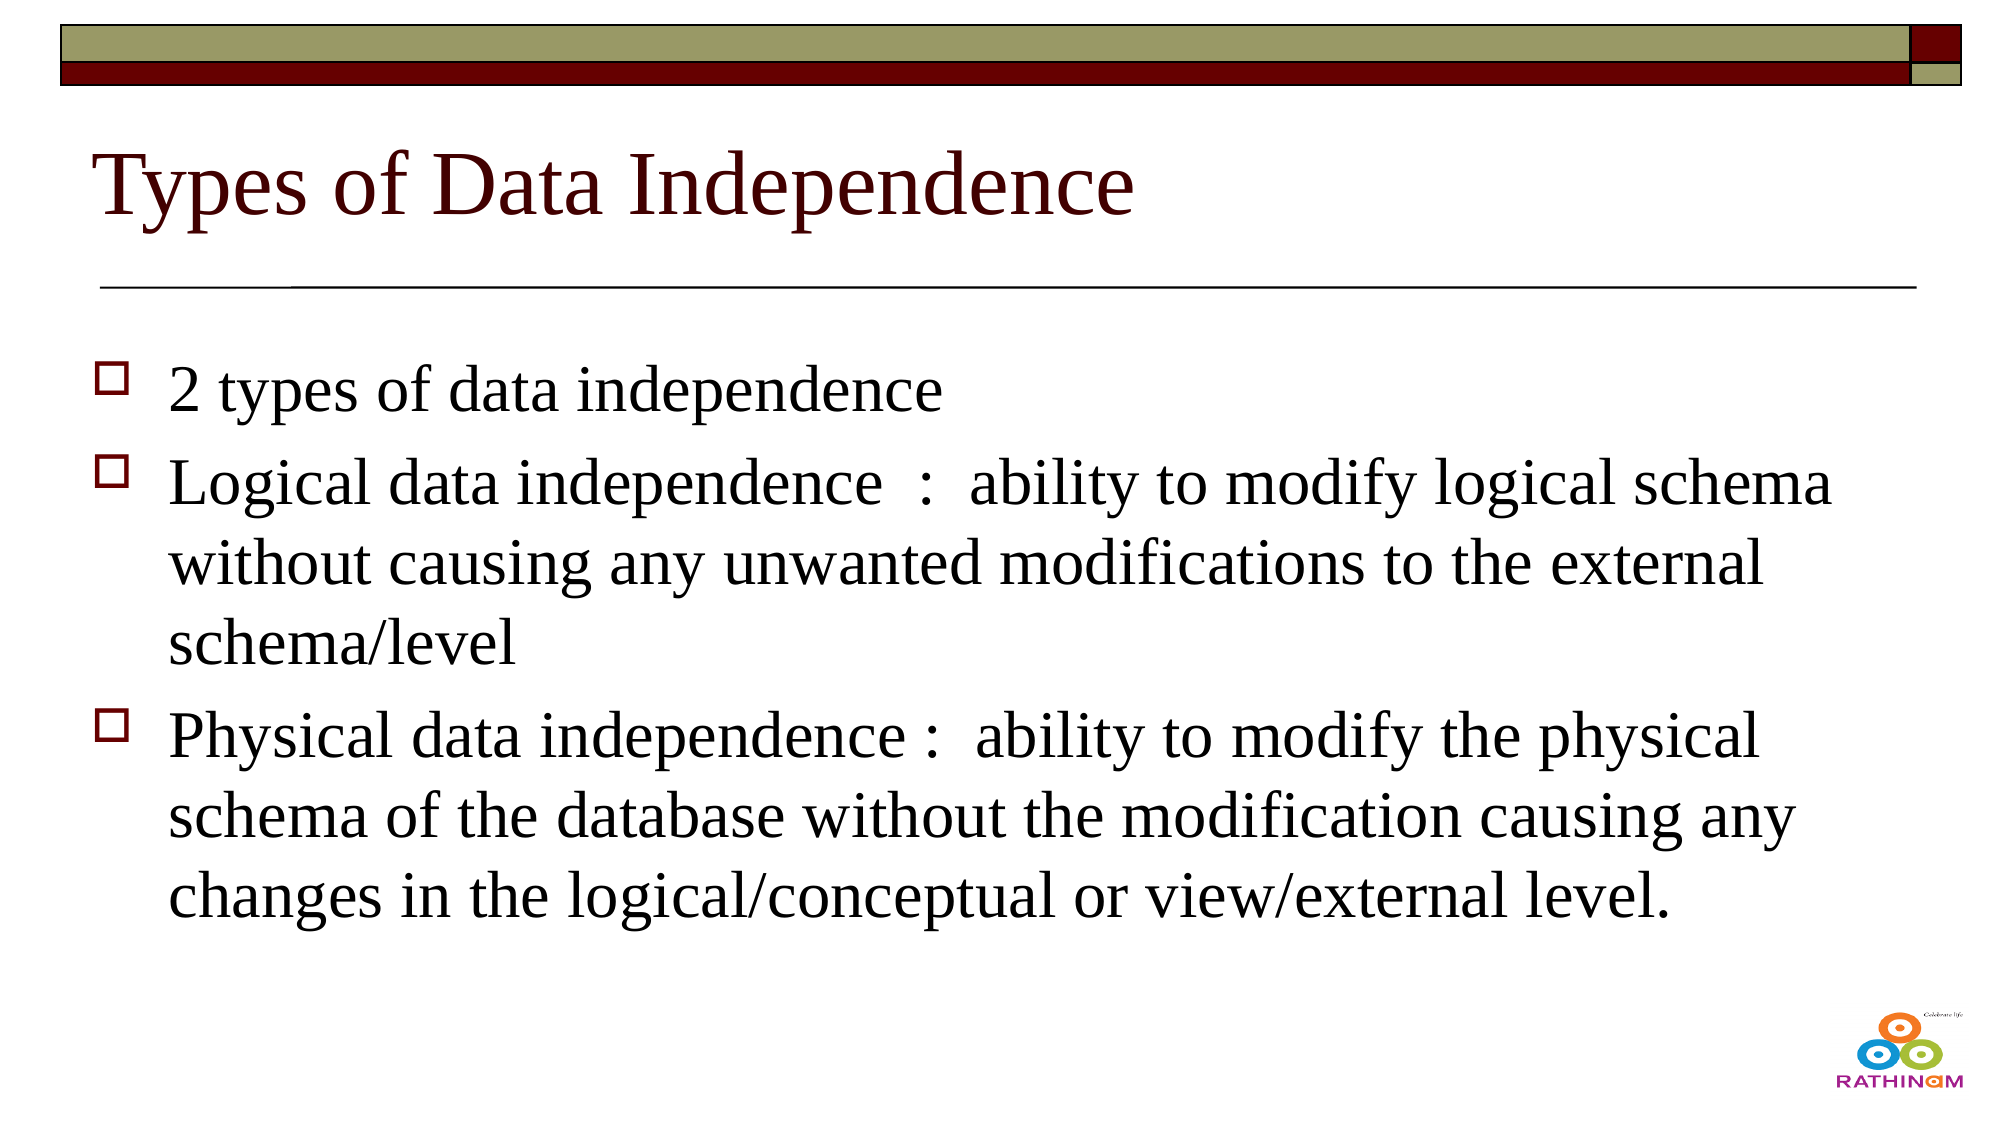

# Types of Data Independence
2 types of data independence
Logical data independence  :  ability to modify logical schema without causing any unwanted modifications to the external schema/level
Physical data independence :  ability to modify the physical schema of the database without the modification causing any changes in the logical/conceptual or view/external level.